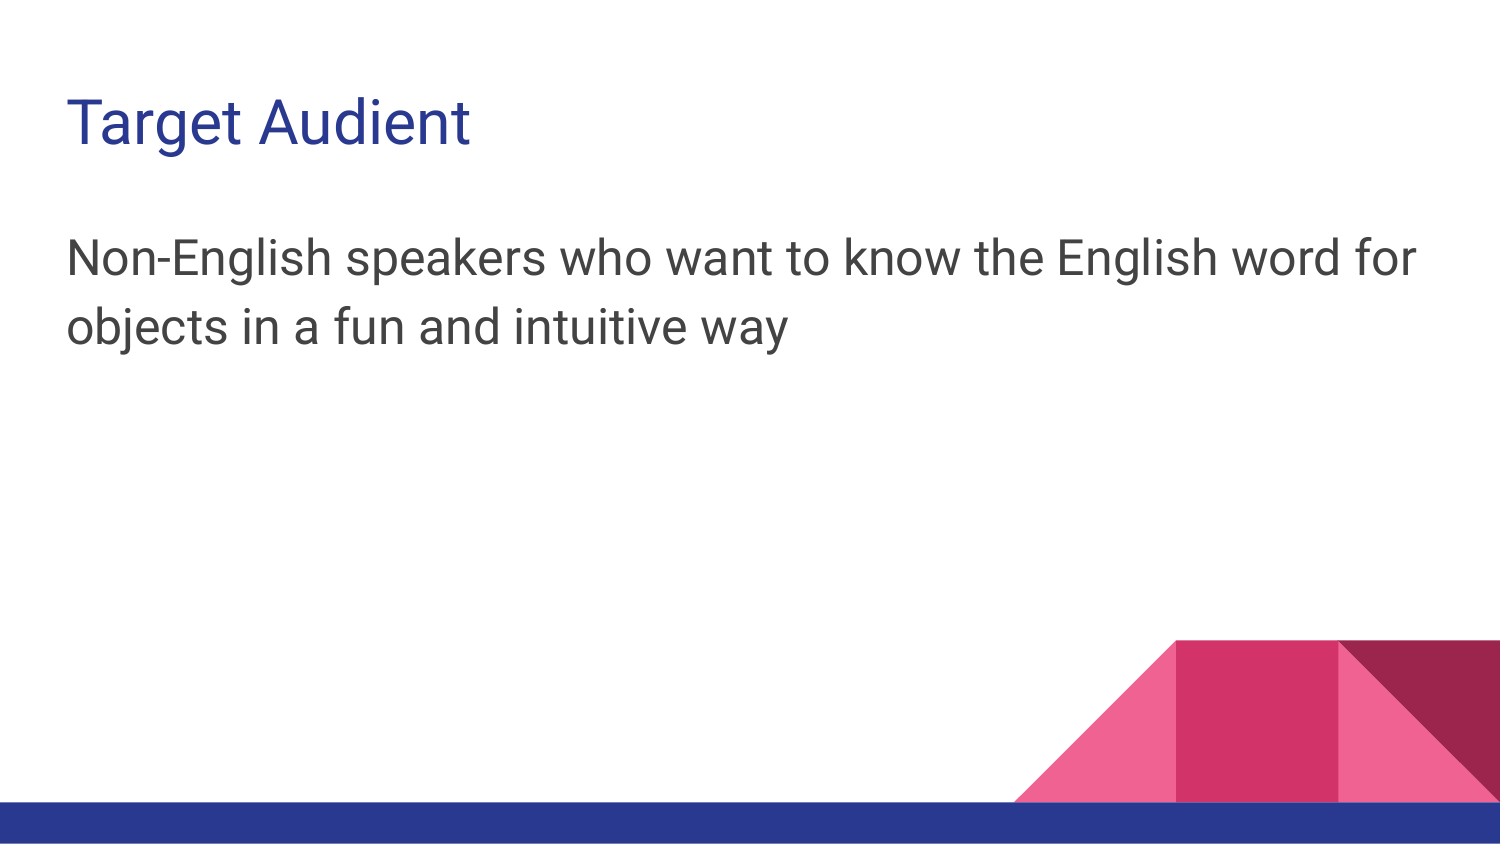

# Target Audient
Non-English speakers who want to know the English word for objects in a fun and intuitive way